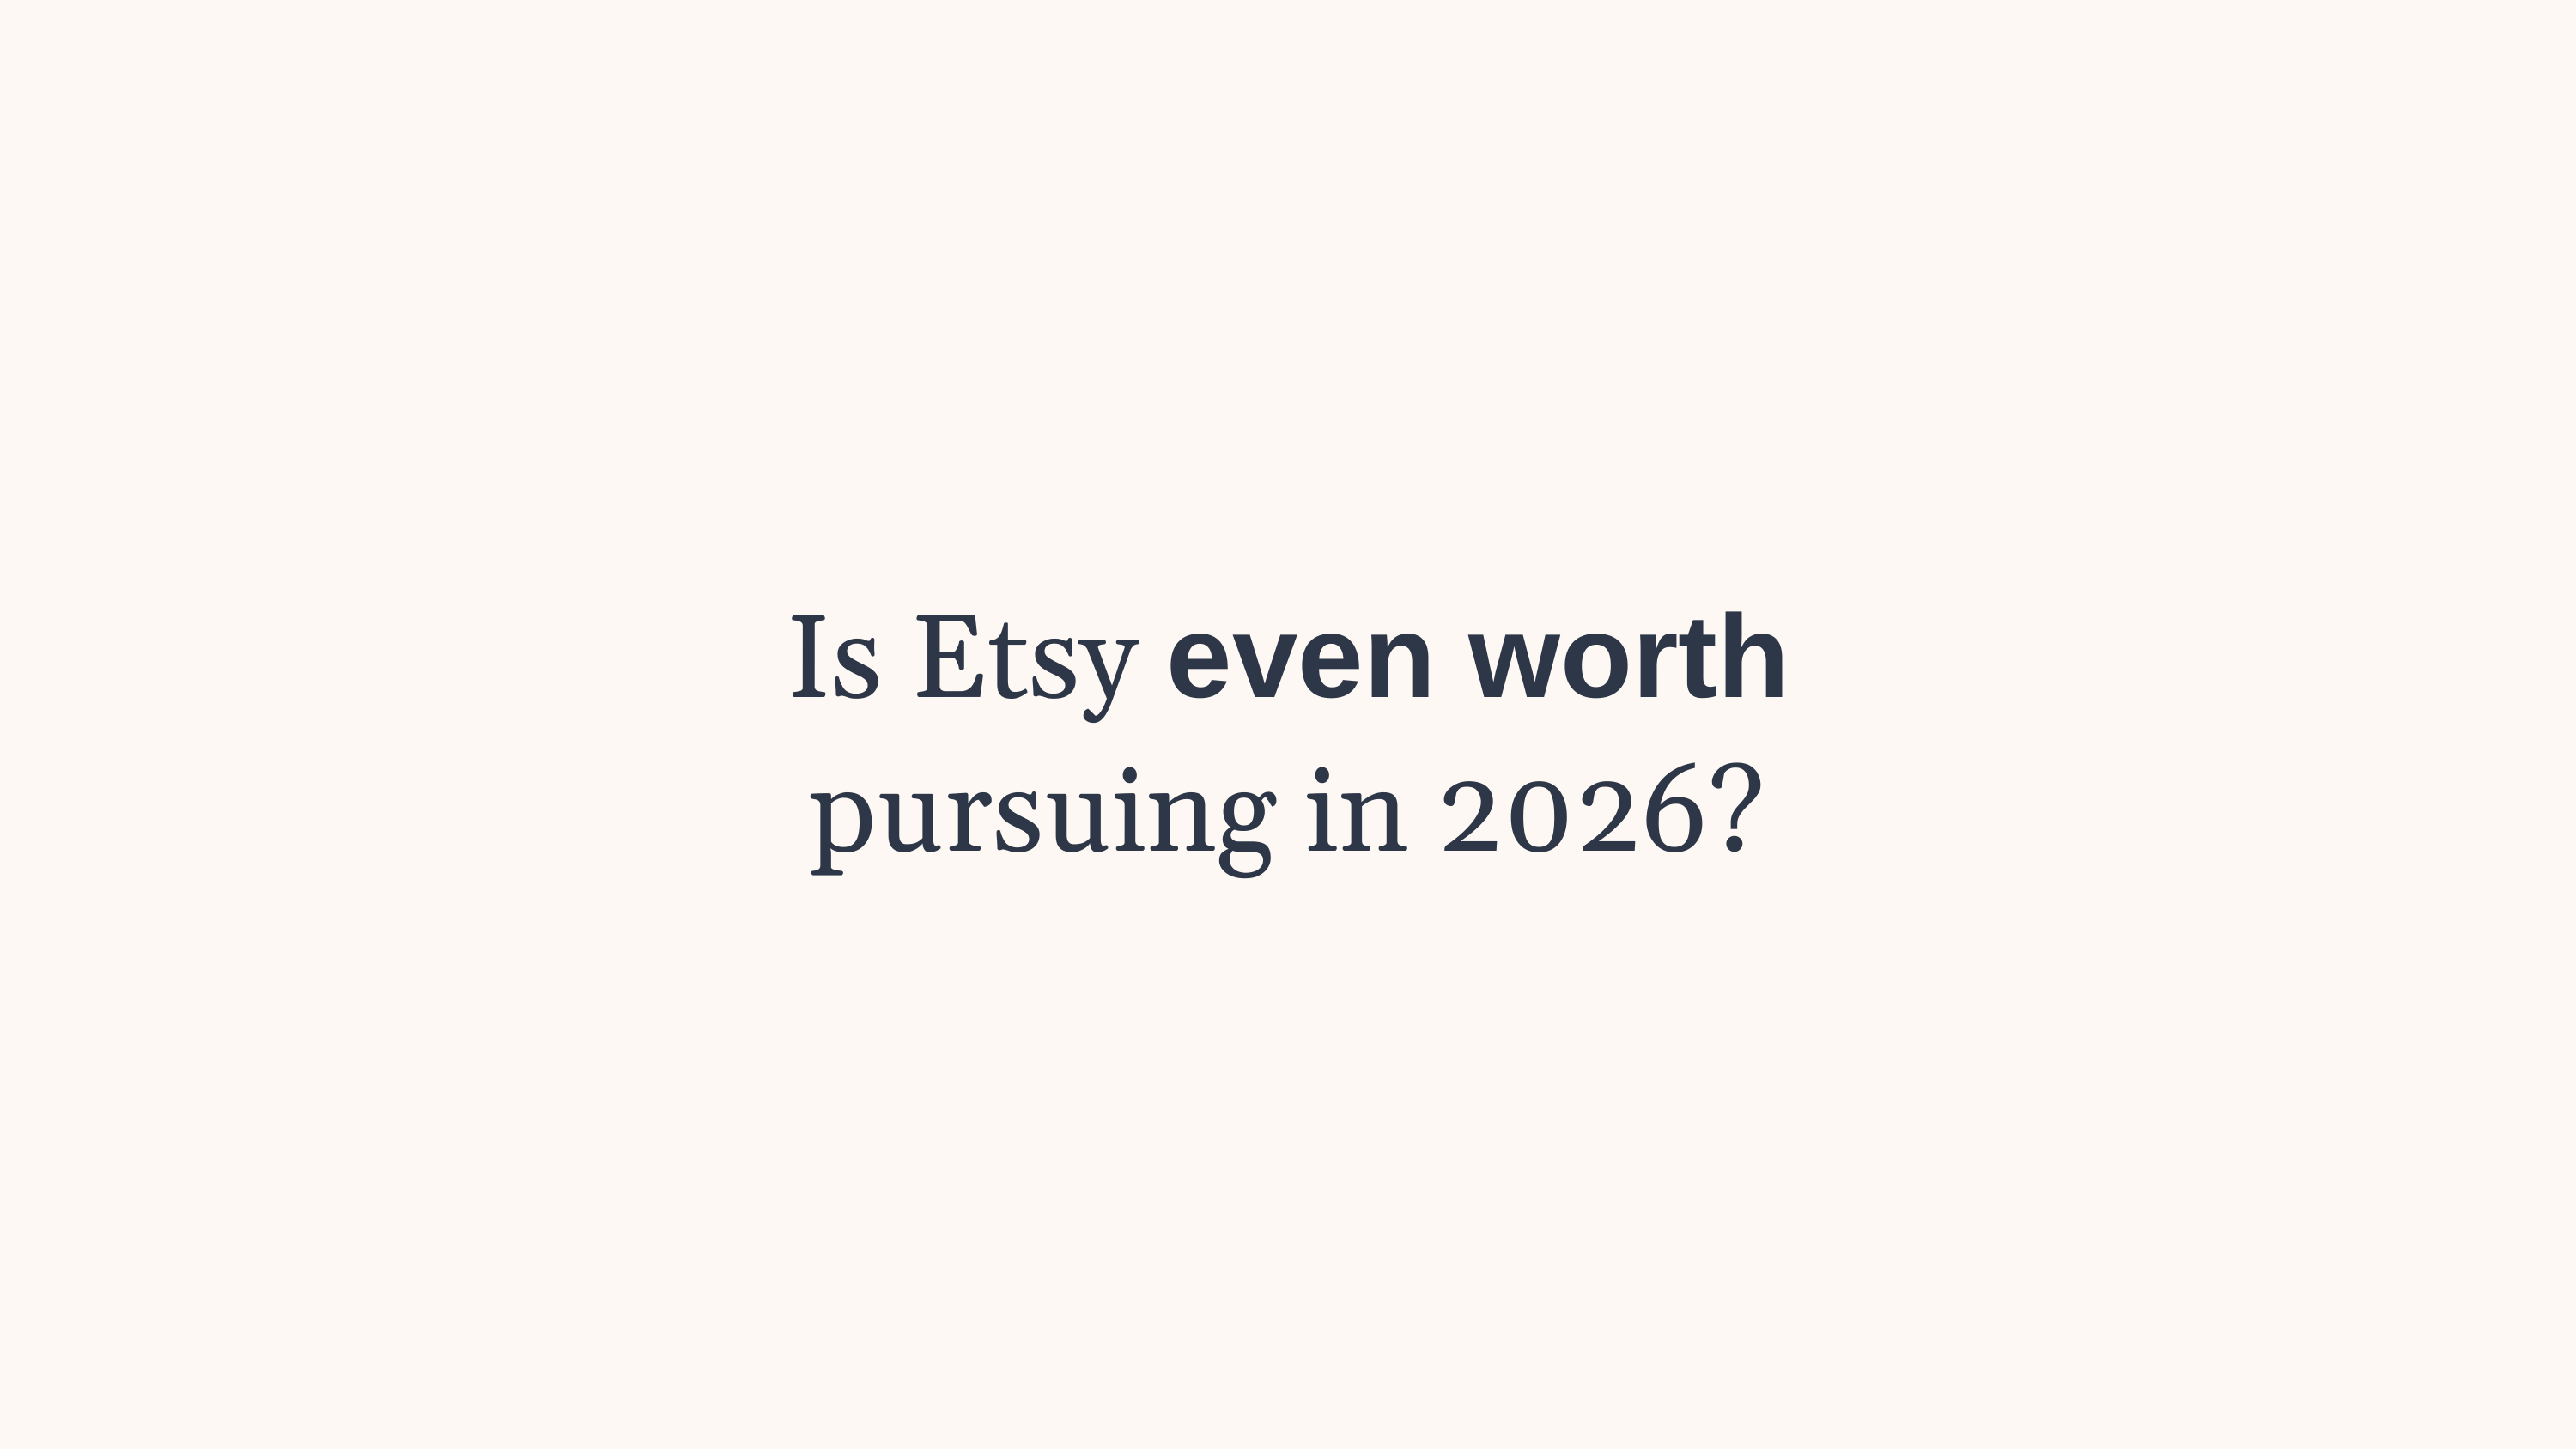

Is Etsy even worth pursuing in 2026?